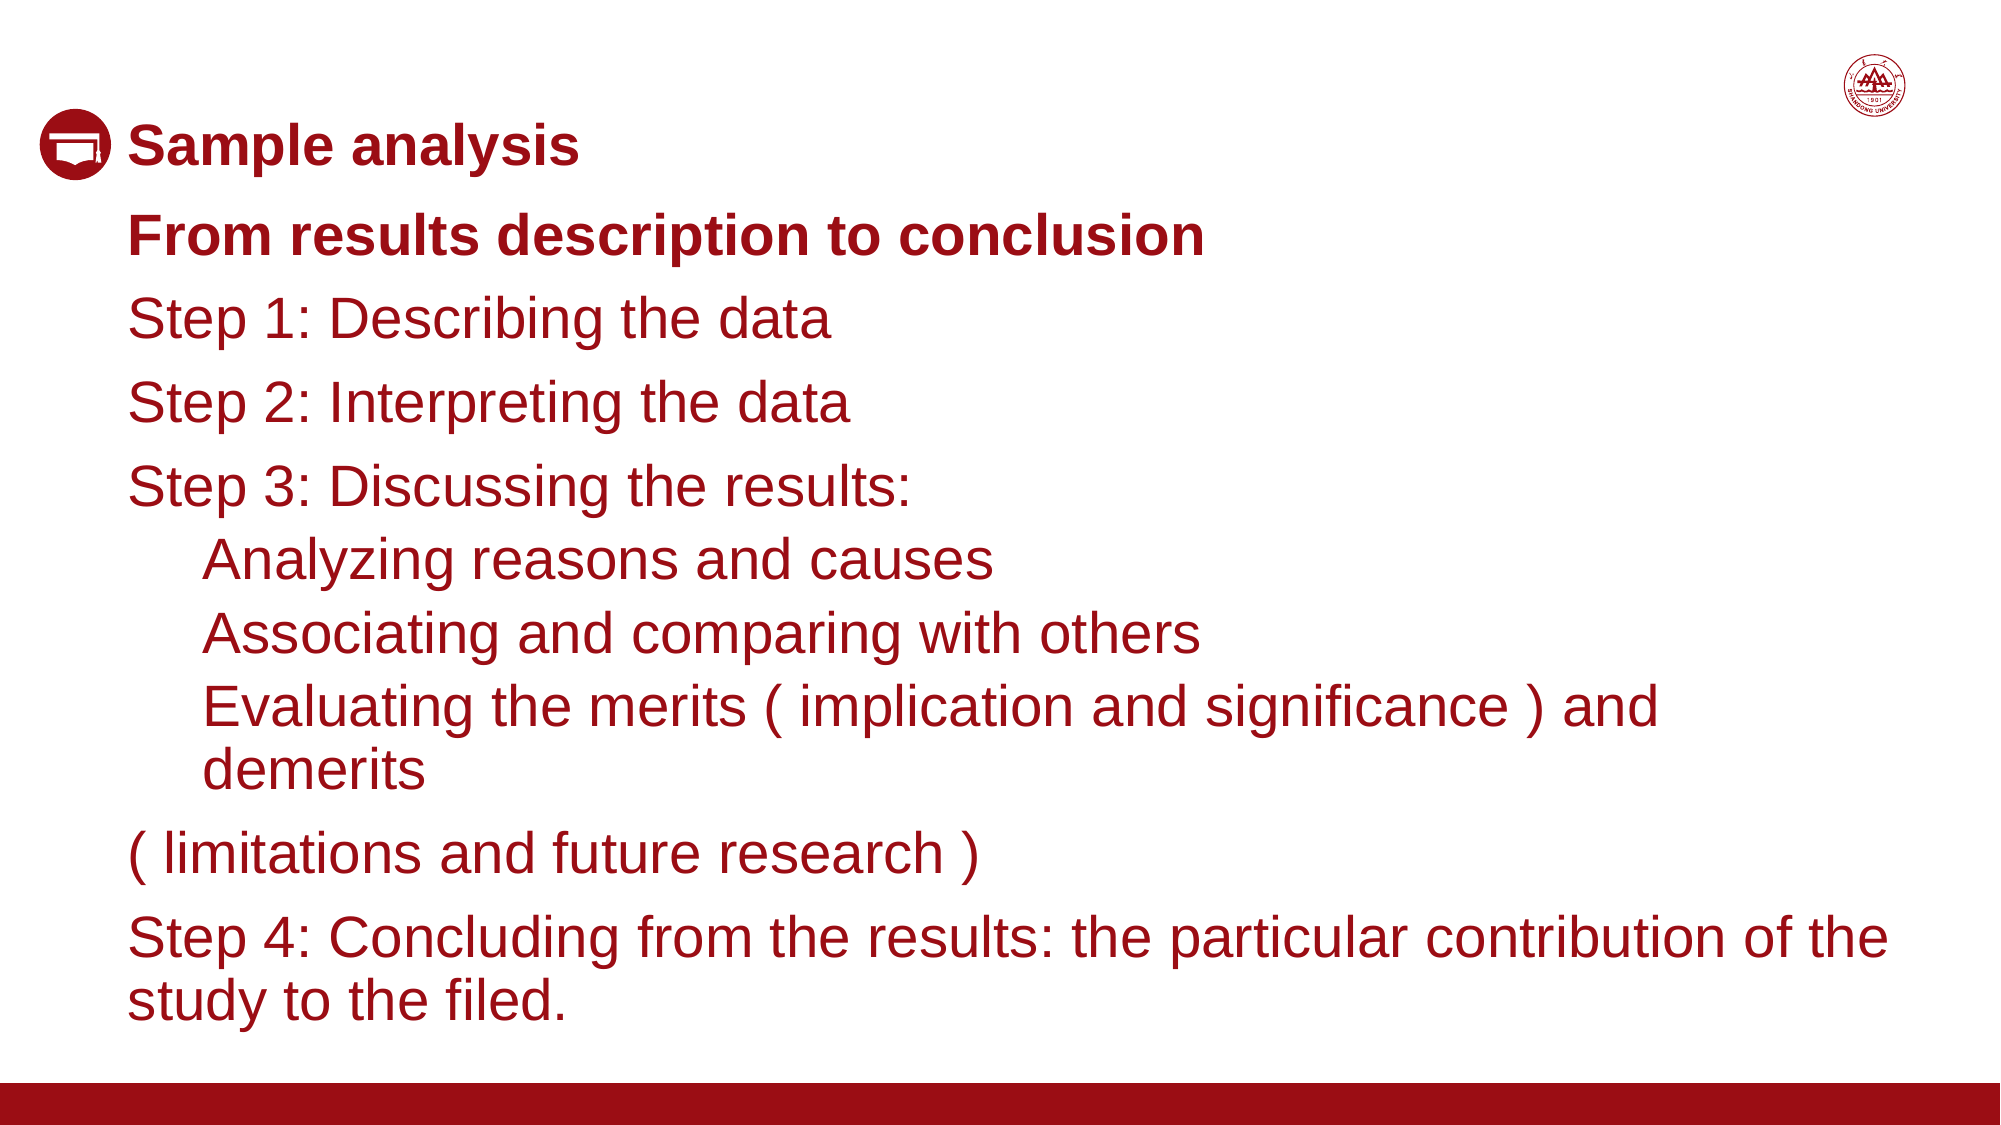

Sample analysis
From results description to conclusion
Step 1: Describing the data
Step 2: Interpreting the data
Step 3: Discussing the results:
Analyzing reasons and causes
Associating and comparing with others
Evaluating the merits ( implication and significance ) and demerits
( limitations and future research )
Step 4: Concluding from the results: the particular contribution of the study to the filed.